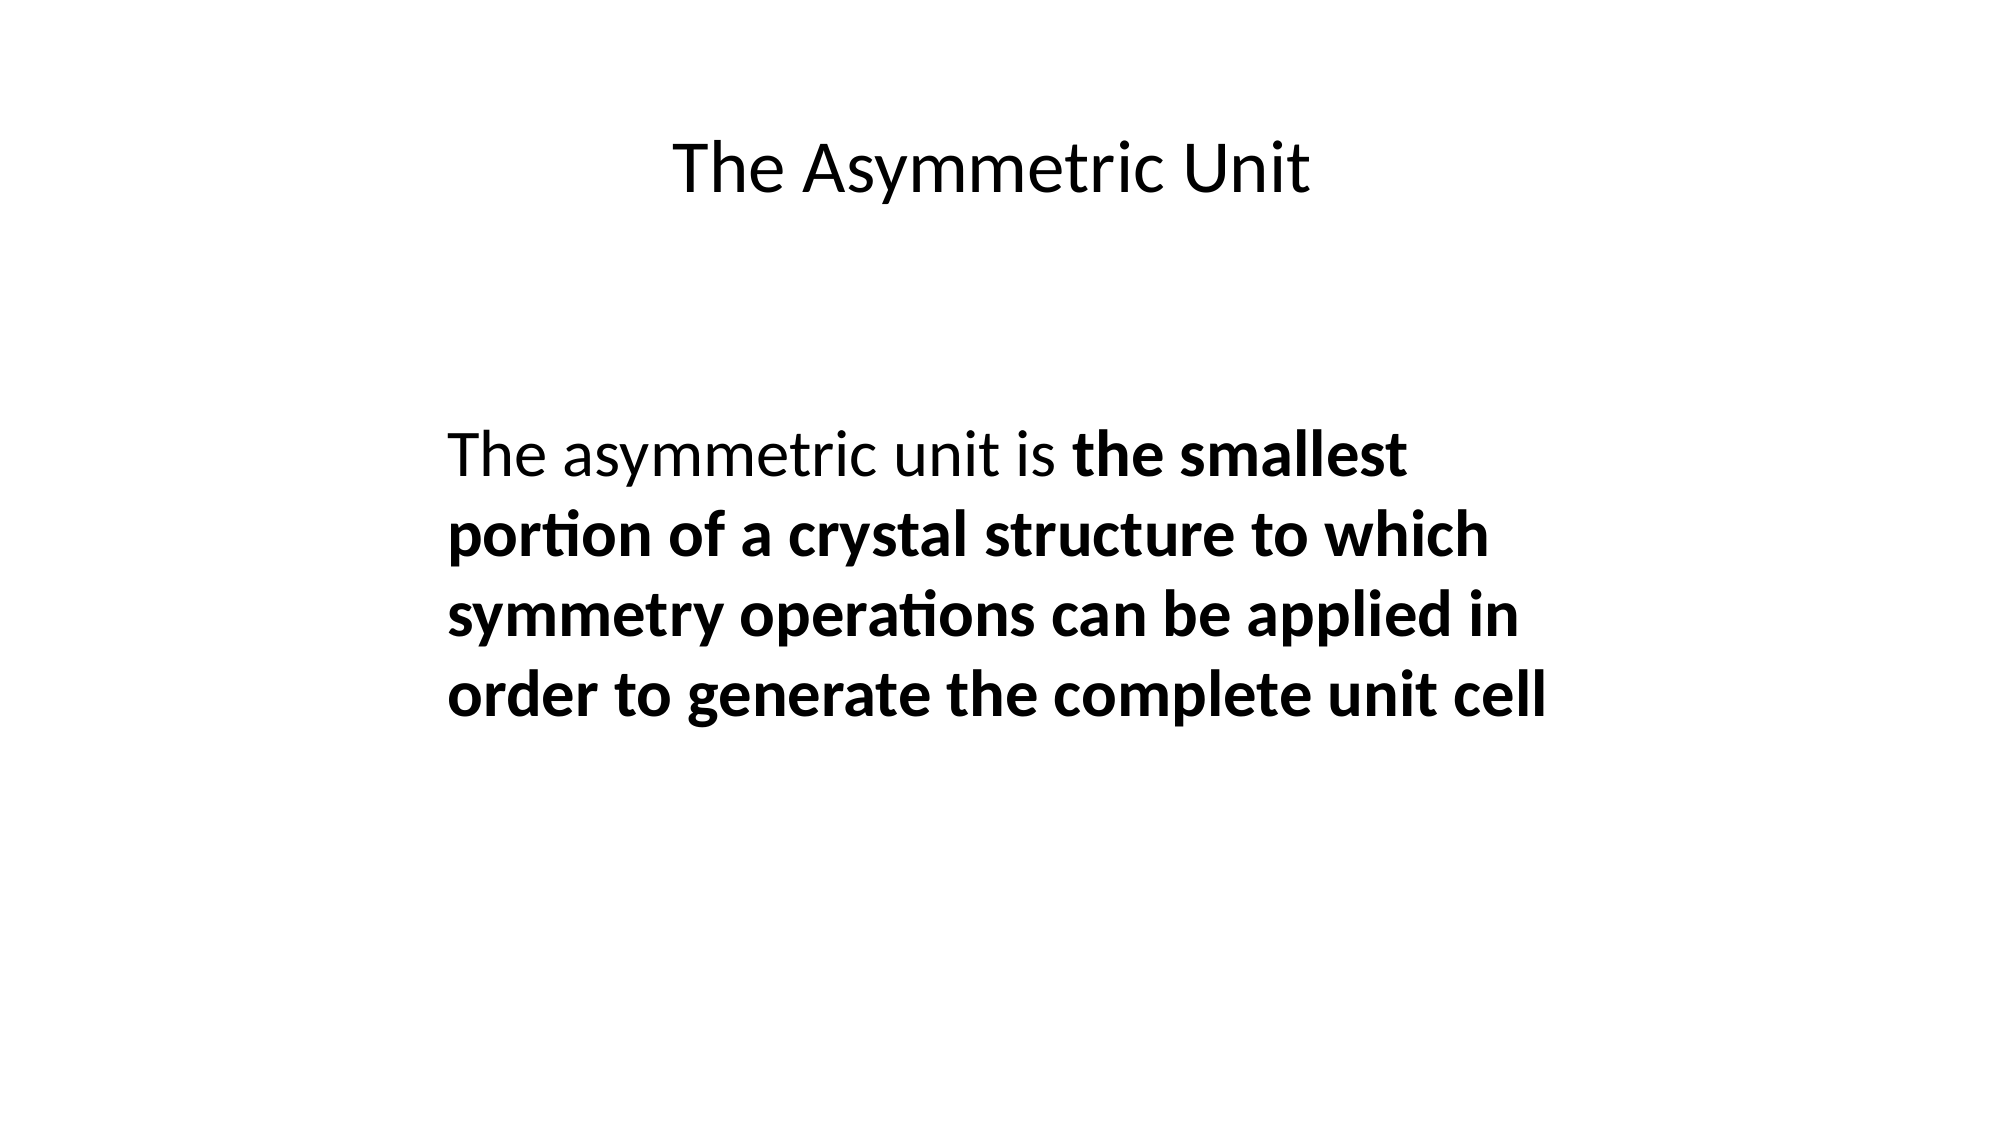

# The Asymmetric Unit
The asymmetric unit is the smallest portion of a crystal structure to which symmetry operations can be applied in order to generate the complete unit cell